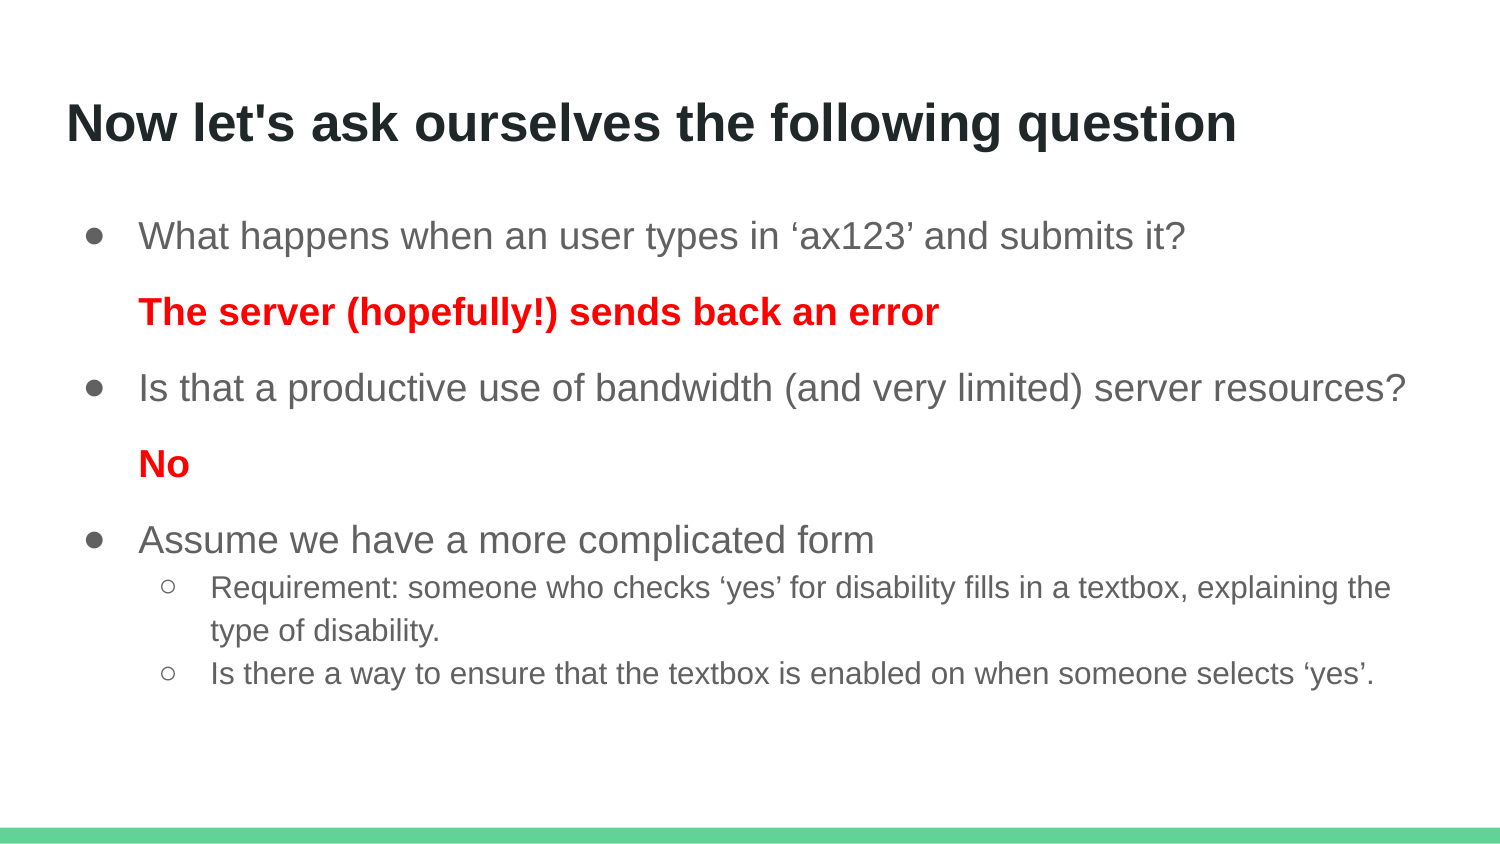

# Now let's ask ourselves the following question
What happens when an user types in ‘ax123’ and submits it?
	The server (hopefully!) sends back an error
Is that a productive use of bandwidth (and very limited) server resources?
	No
Assume we have a more complicated form
Requirement: someone who checks ‘yes’ for disability fills in a textbox, explaining the type of disability.
Is there a way to ensure that the textbox is enabled on when someone selects ‘yes’.